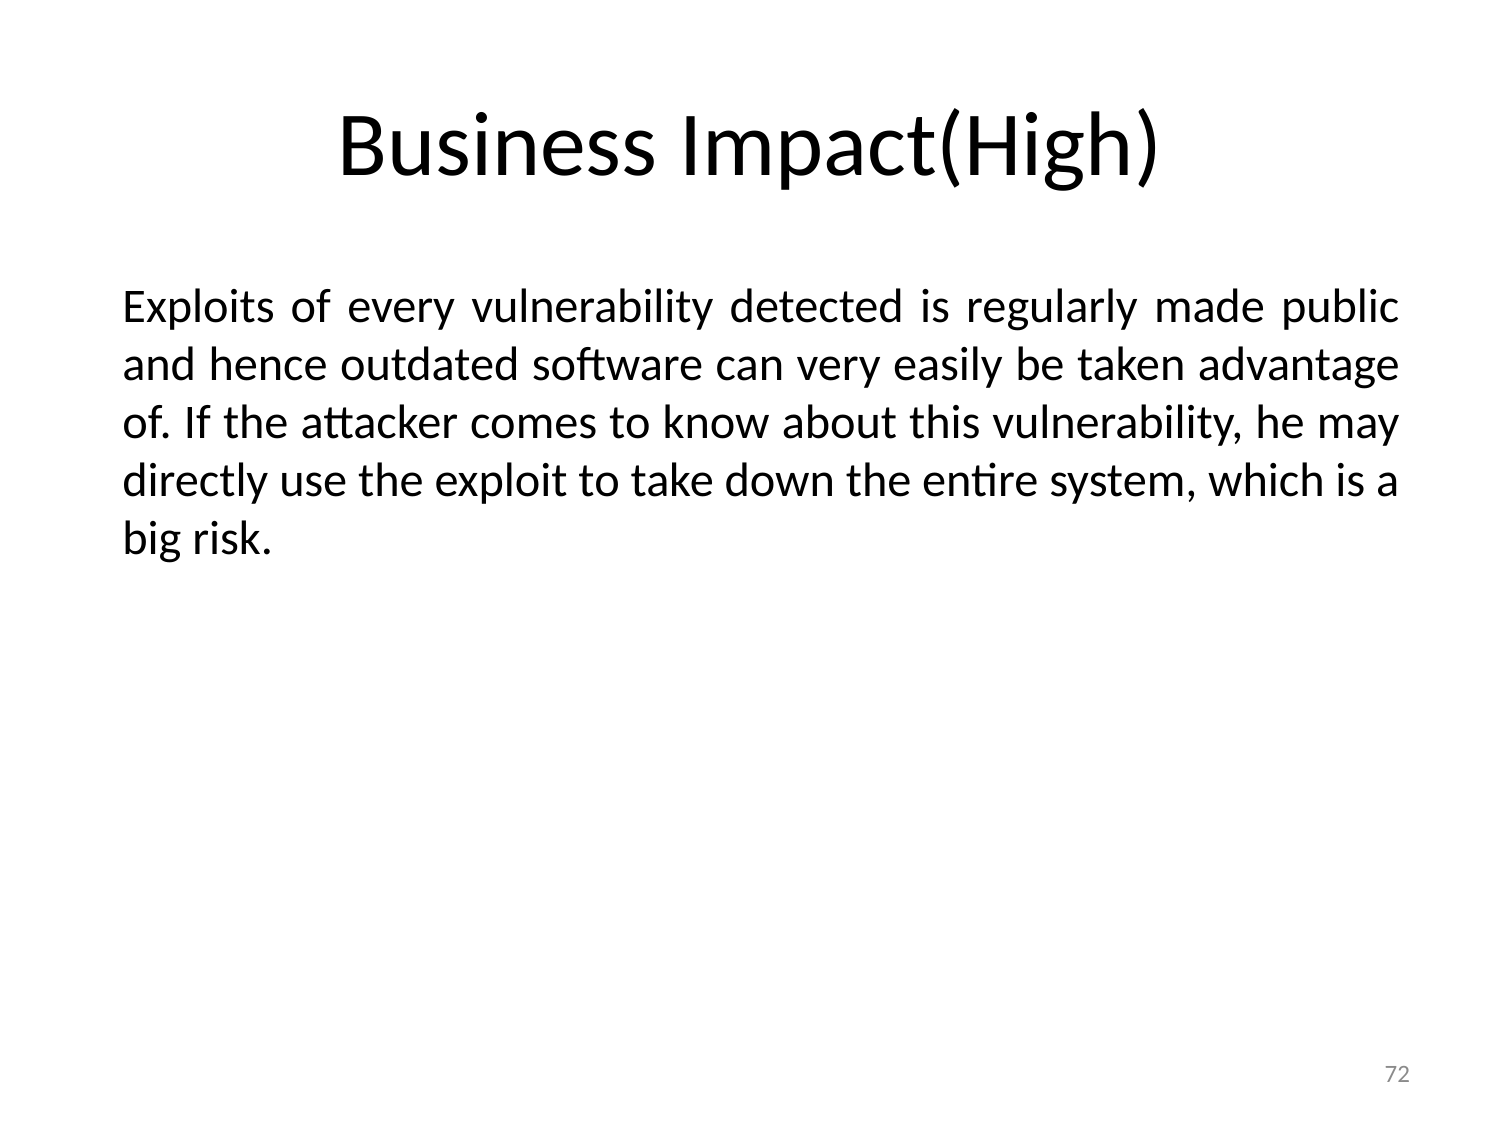

# Business Impact(High)
Exploits of every vulnerability detected is regularly made public and hence outdated software can very easily be taken advantage of. If the attacker comes to know about this vulnerability, he may directly use the exploit to take down the entire system, which is a big risk.
72